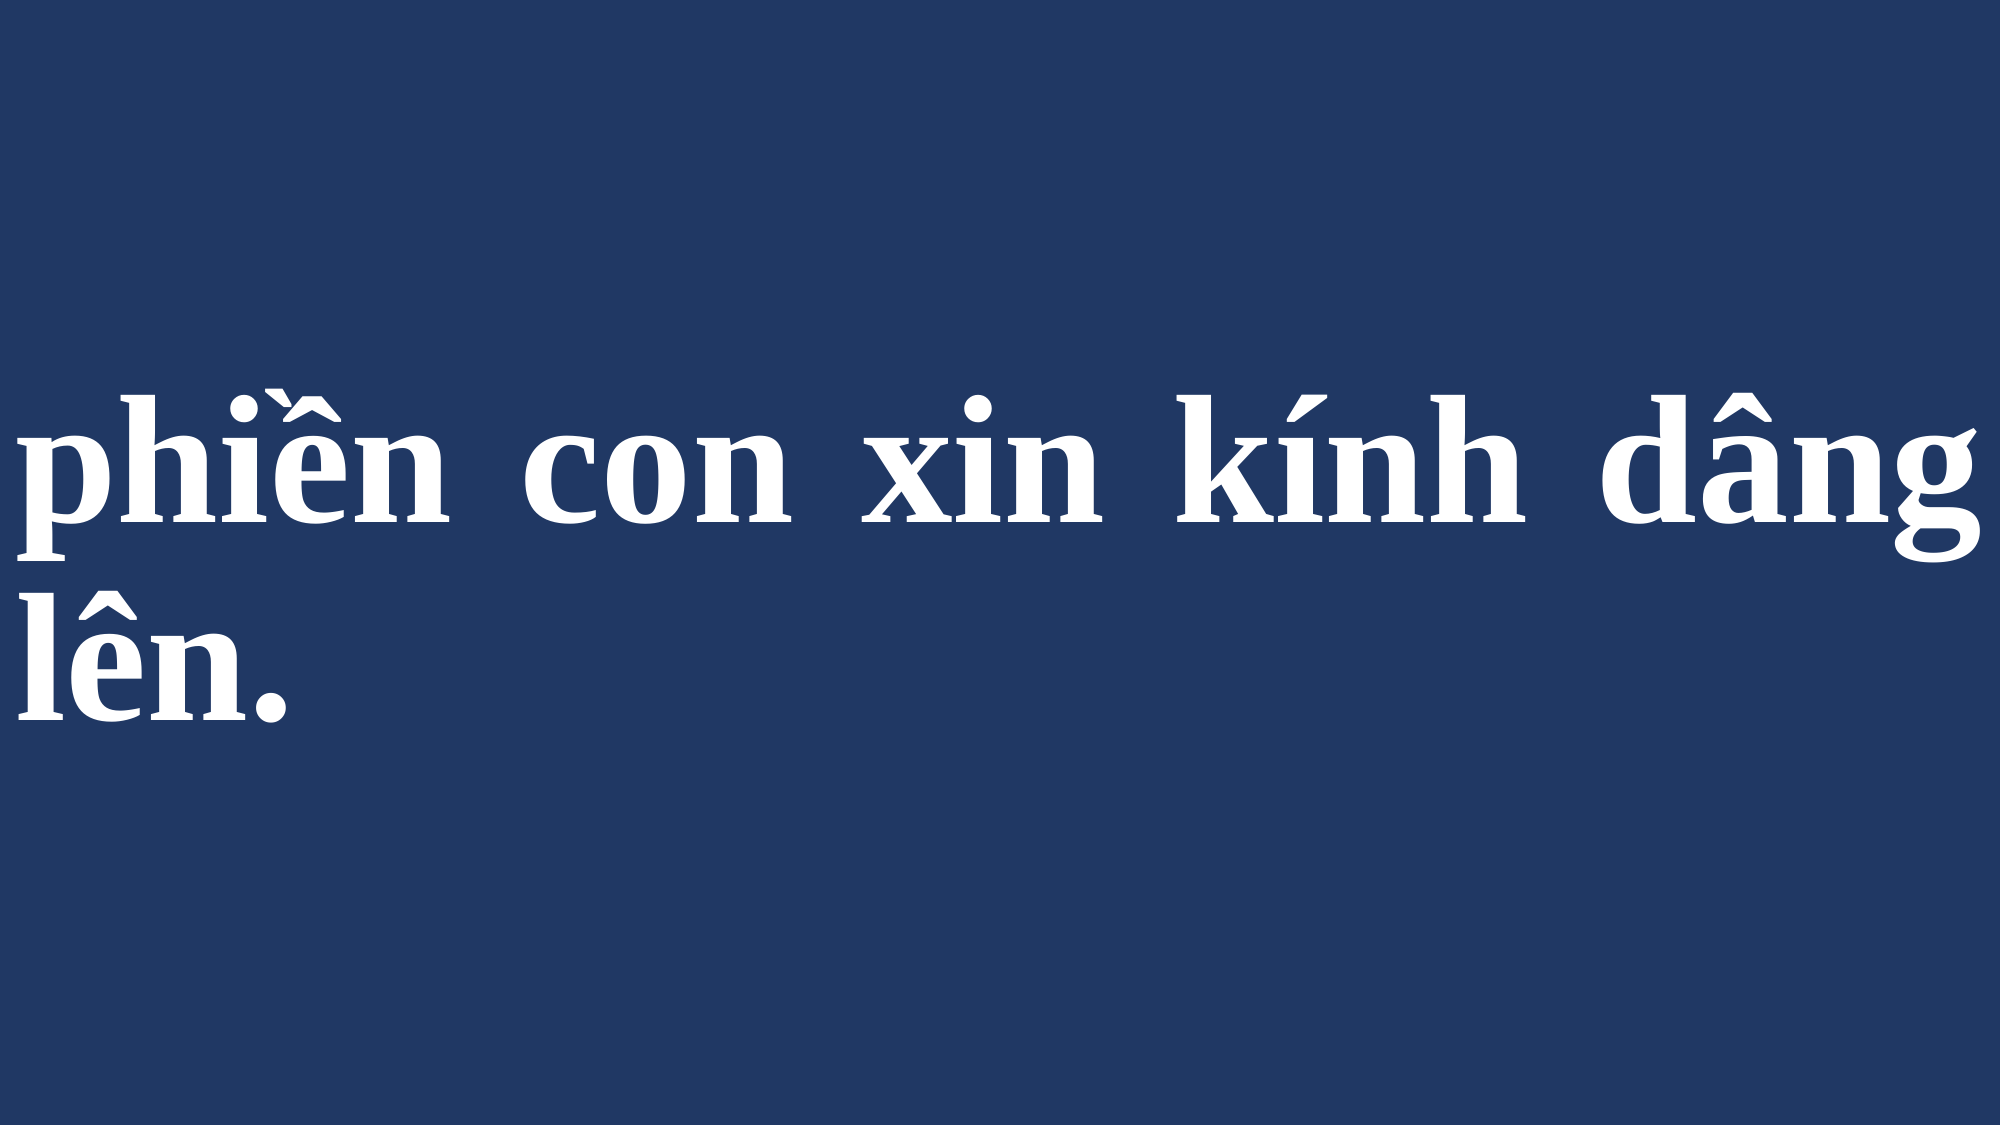

# phiền con xin kính dâng lên.